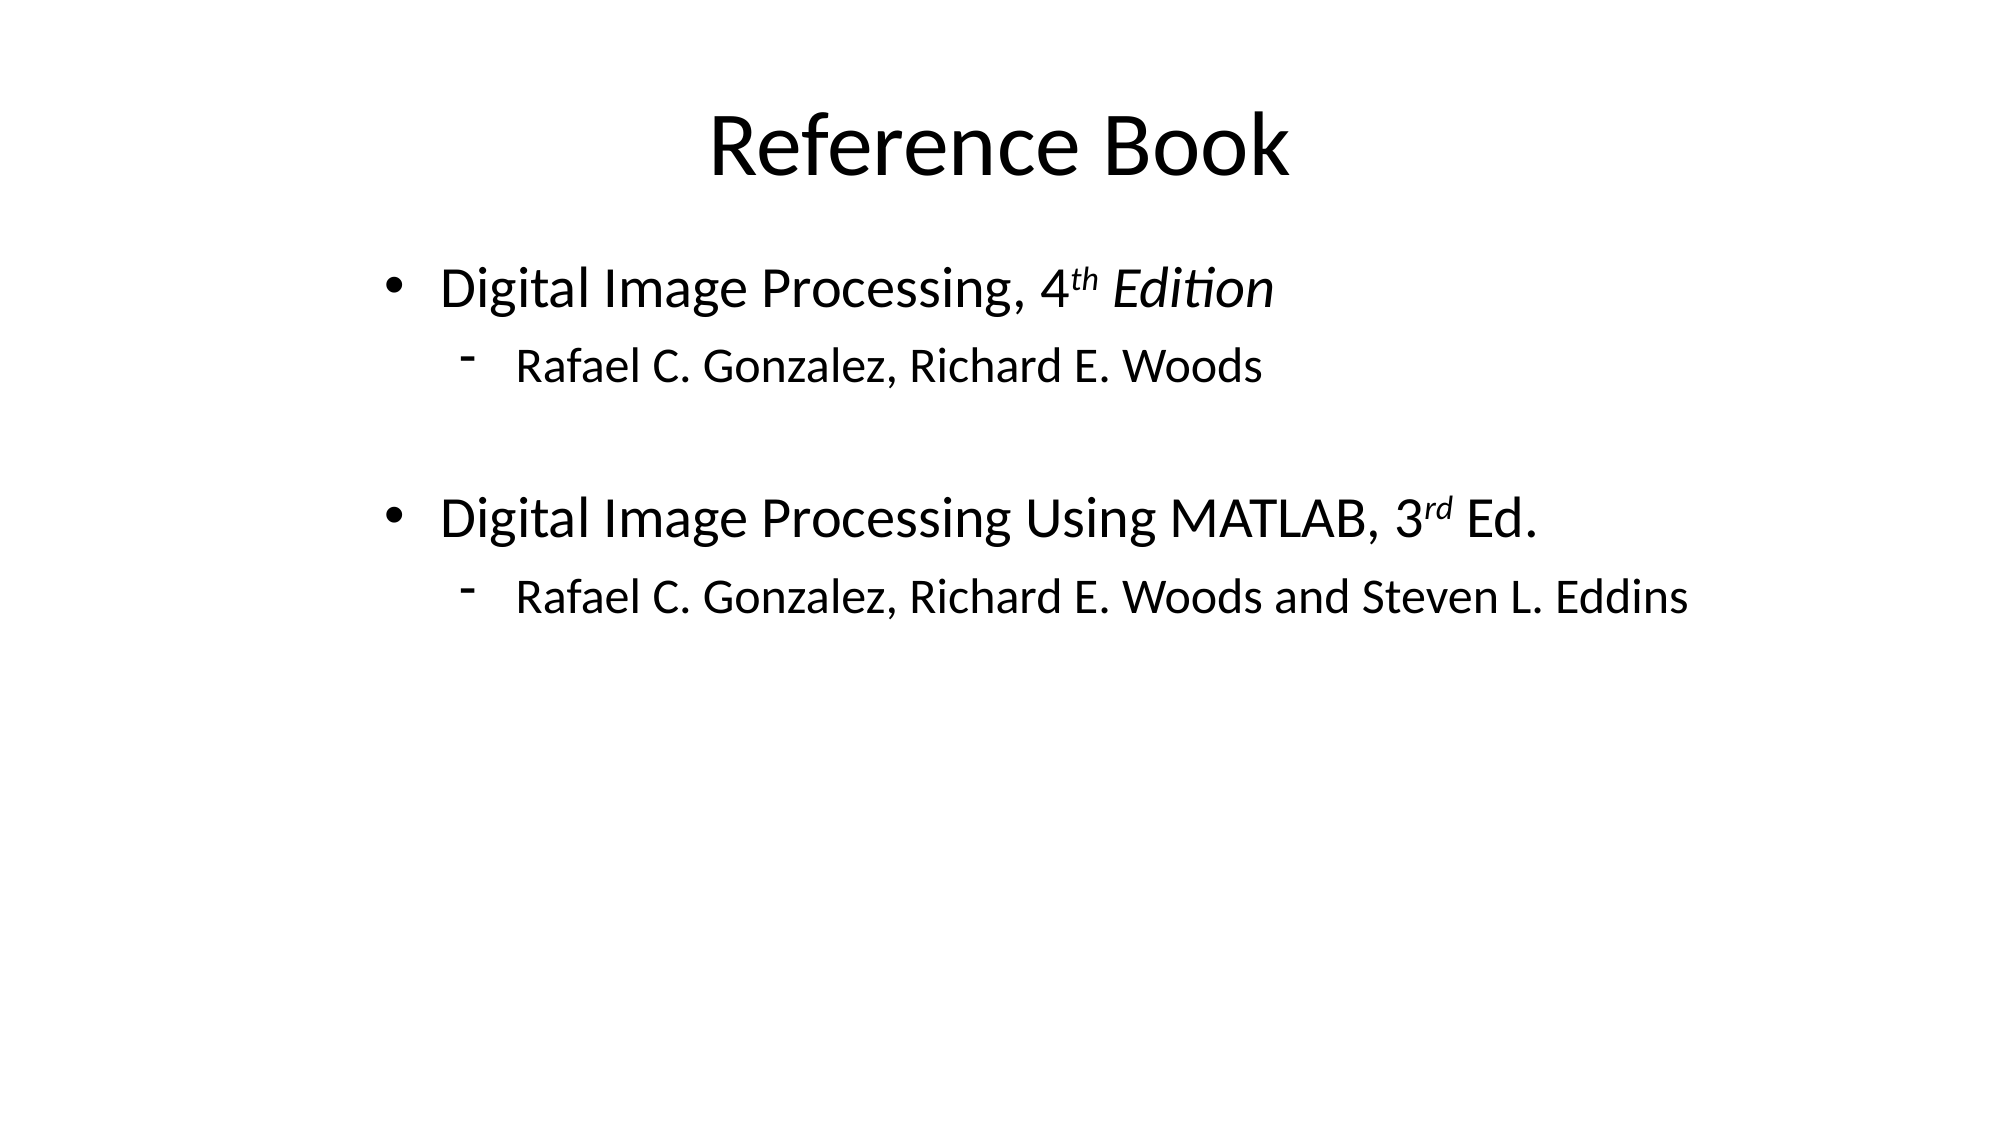

Reference Book
Digital Image Processing, 4th Edition
Rafael C. Gonzalez, Richard E. Woods

Digital Image Processing Using MATLAB, 3rd Ed.
Rafael C. Gonzalez, Richard E. Woods and Steven L. Eddins